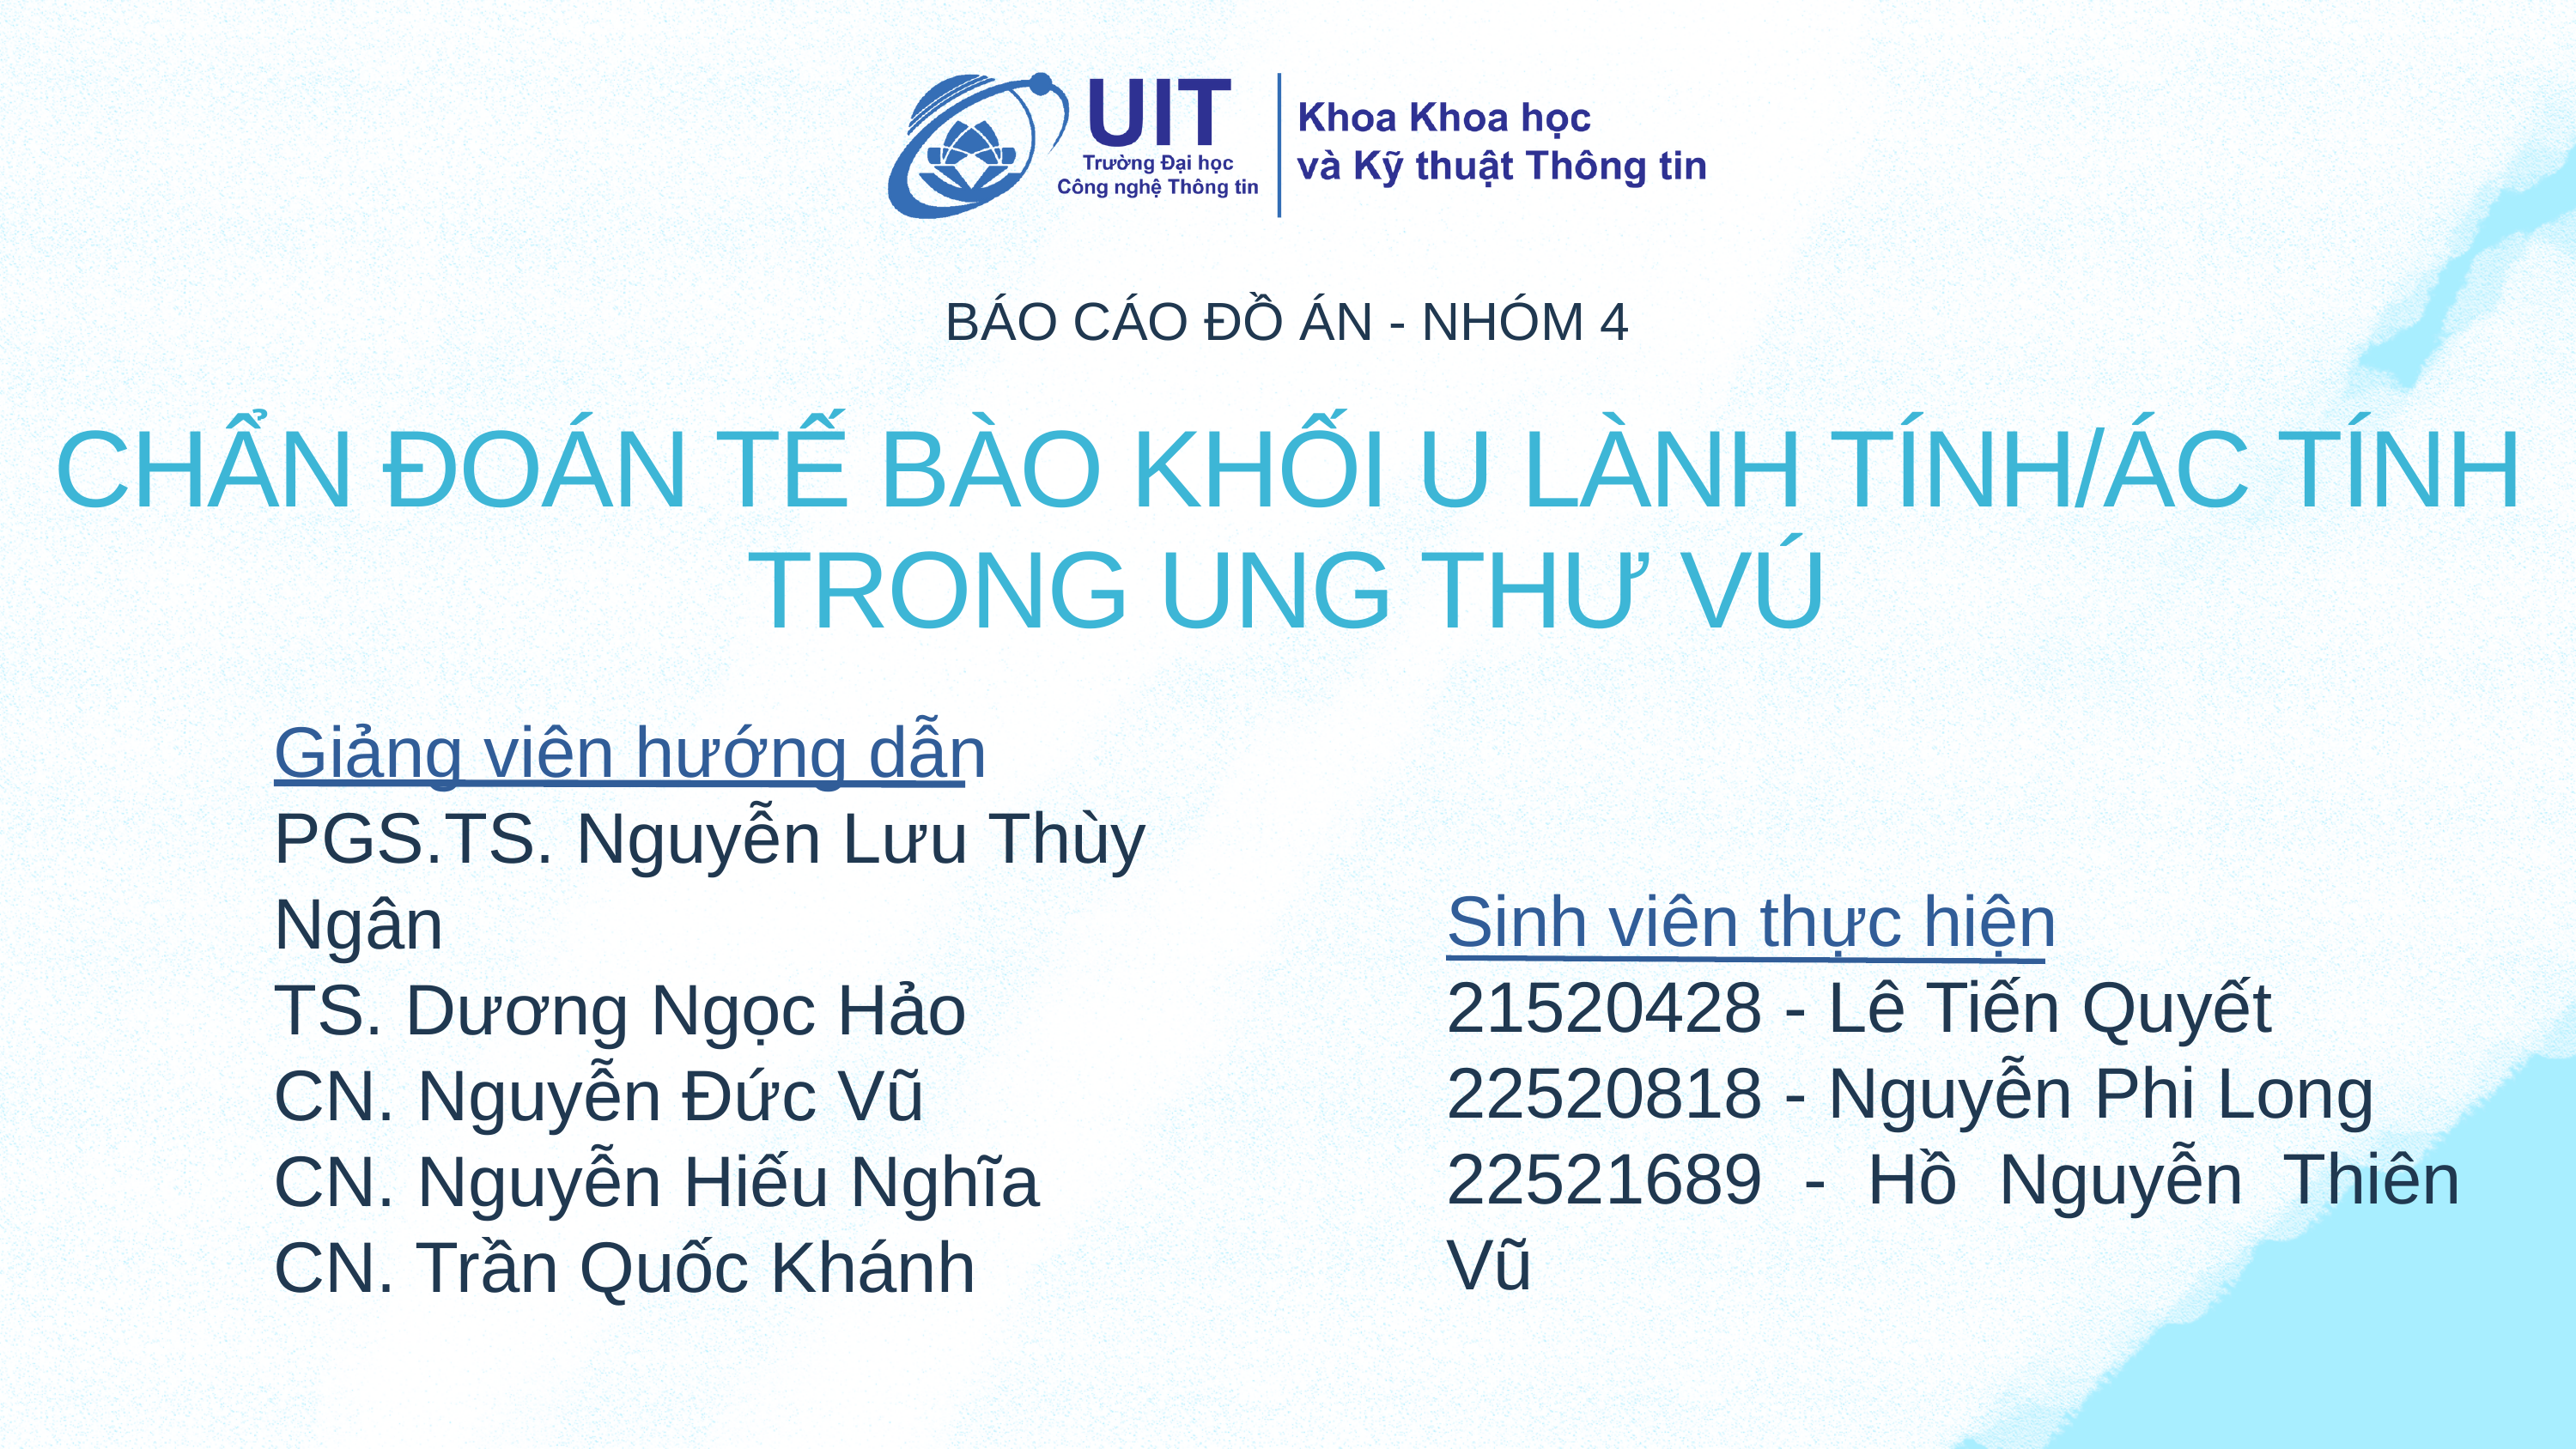

BÁO CÁO ĐỒ ÁN - NHÓM 4
CHẨN ĐOÁN TẾ BÀO KHỐI U LÀNH TÍNH/ÁC TÍNH TRONG UNG THƯ VÚ
Giảng viên hướng dẫn
PGS.TS. Nguyễn Lưu Thùy Ngân
TS. Dương Ngọc Hảo
CN. Nguyễn Đức Vũ
CN. Nguyễn Hiếu Nghĩa
CN. Trần Quốc Khánh

Sinh viên thực hiện
21520428 - Lê Tiến Quyết
22520818 - Nguyễn Phi Long
22521689 - Hồ Nguyễn Thiên Vũ